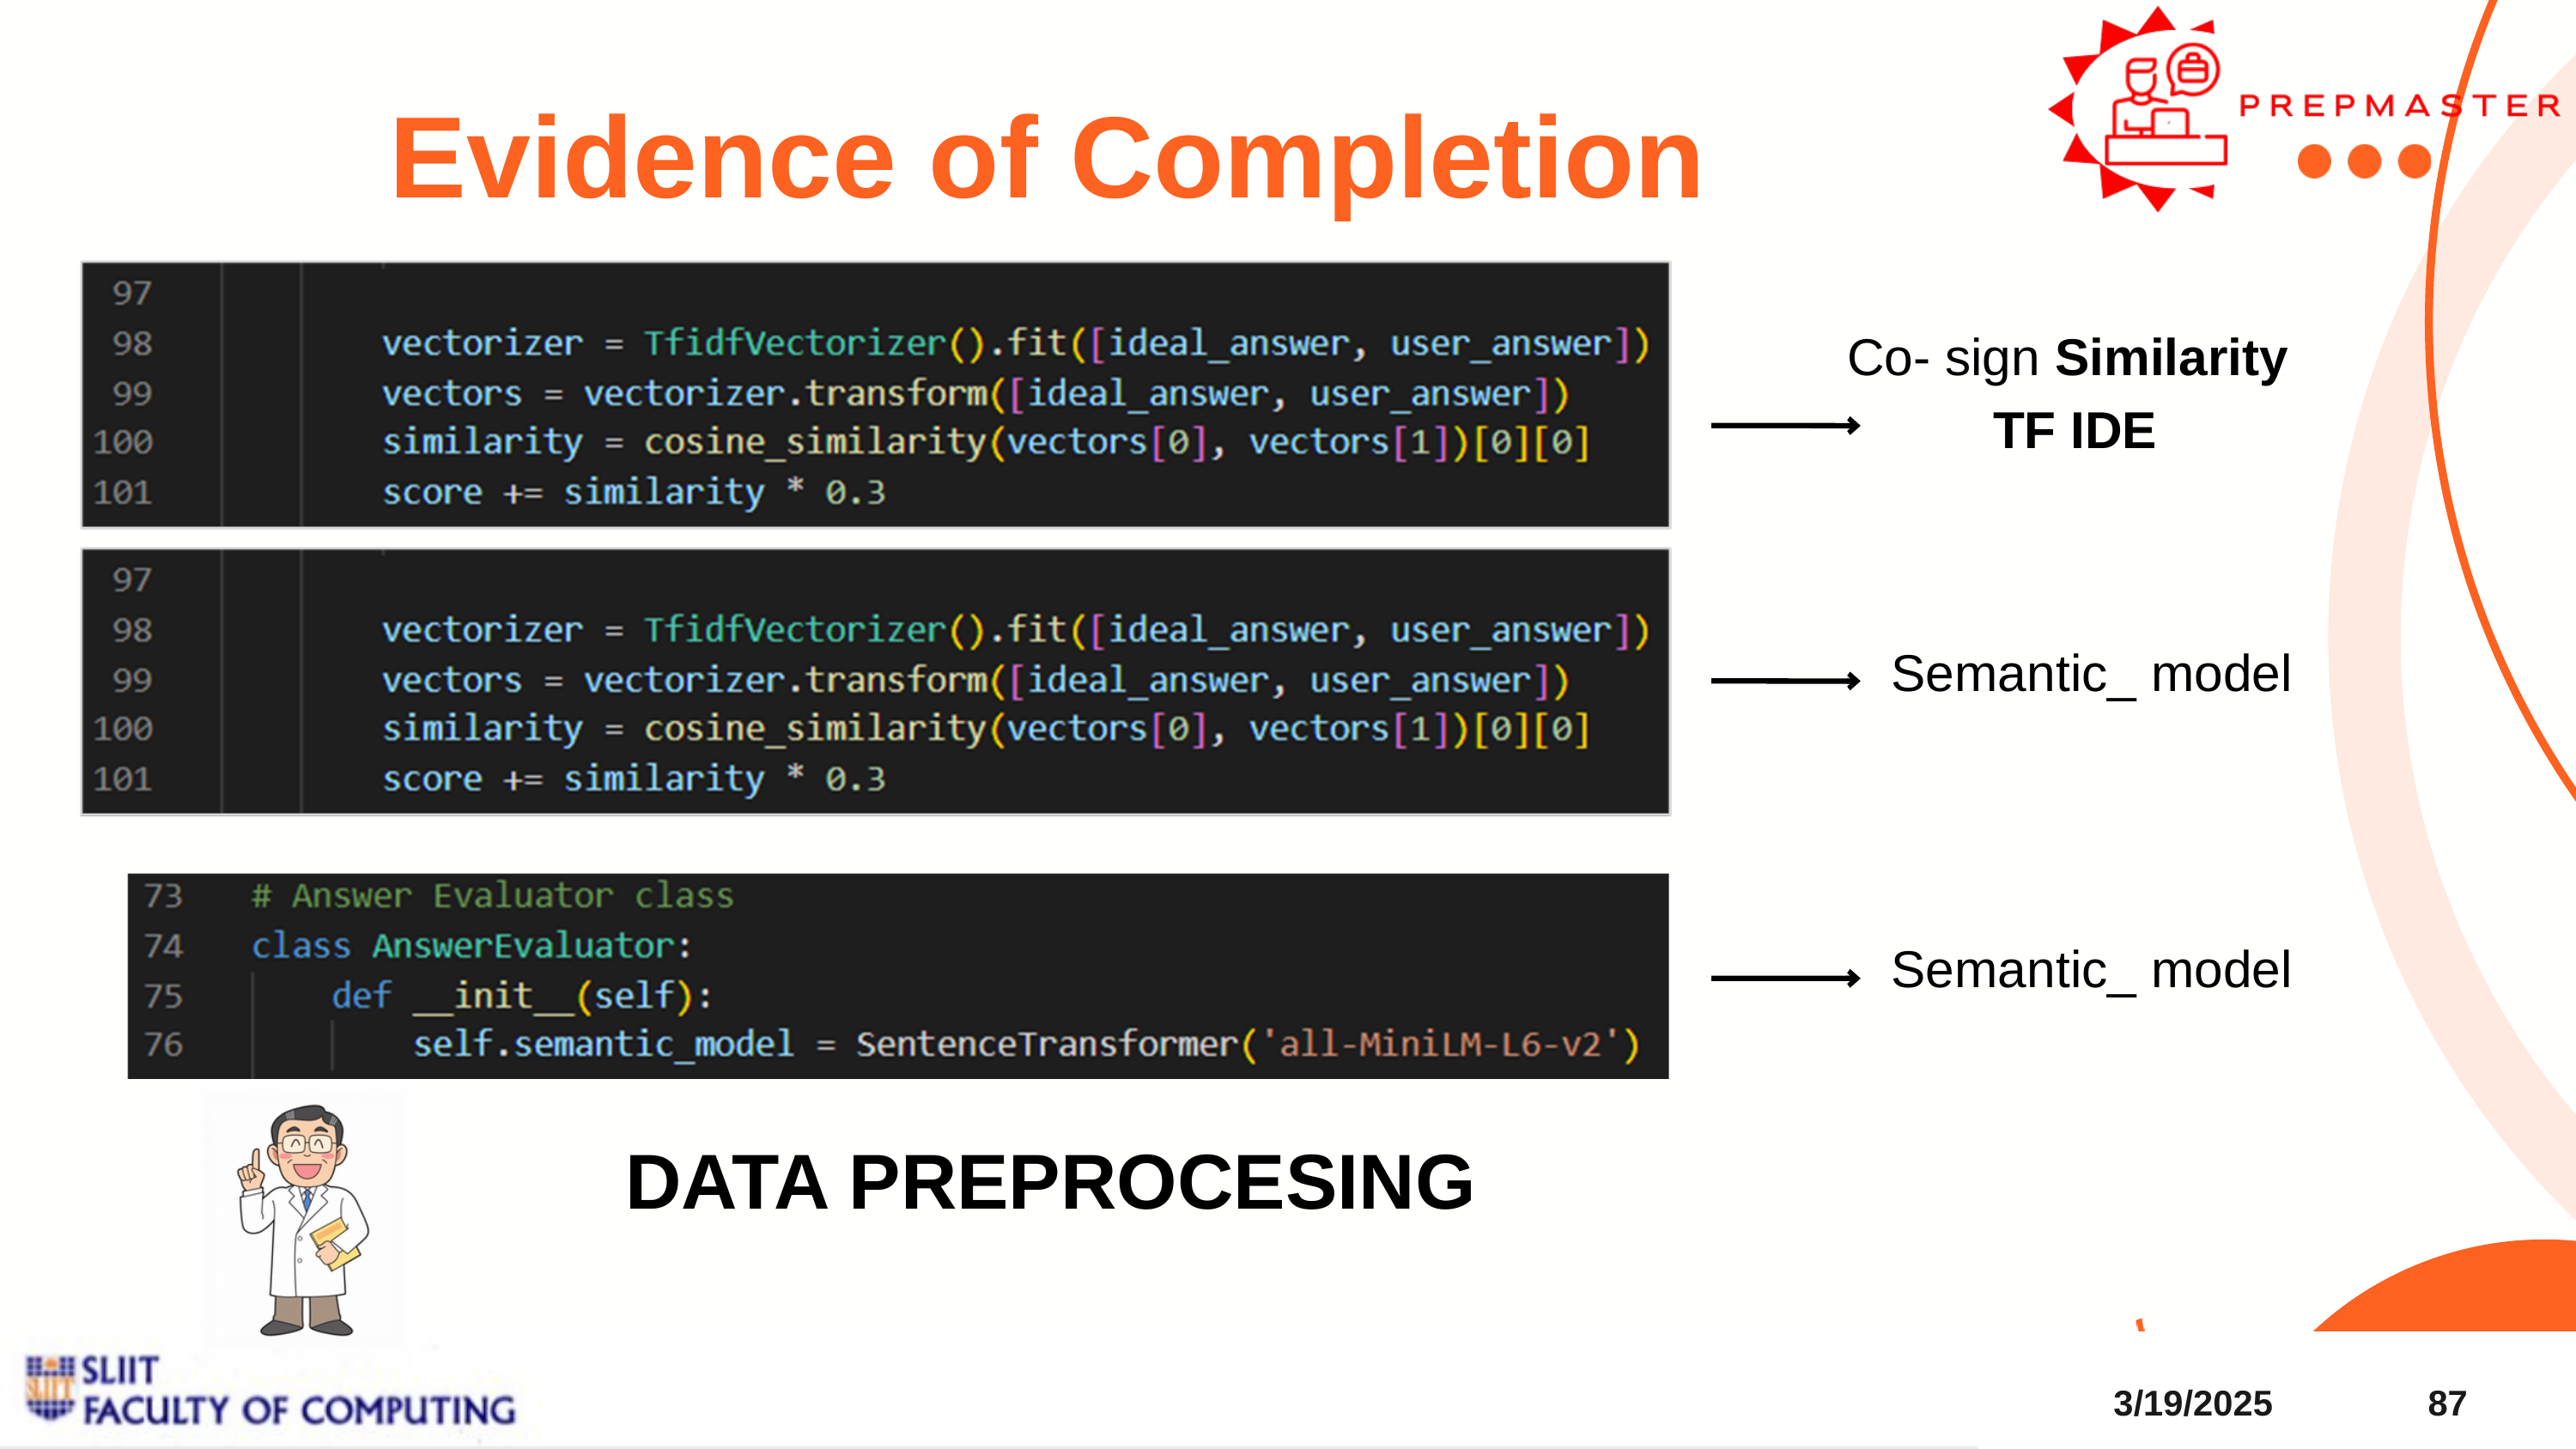

Evidence of Completion

Co- sign Similarity
TF IDE

Semantic_ model

Semantic_ model

DATA PREPROCESING

3/19/2025
87